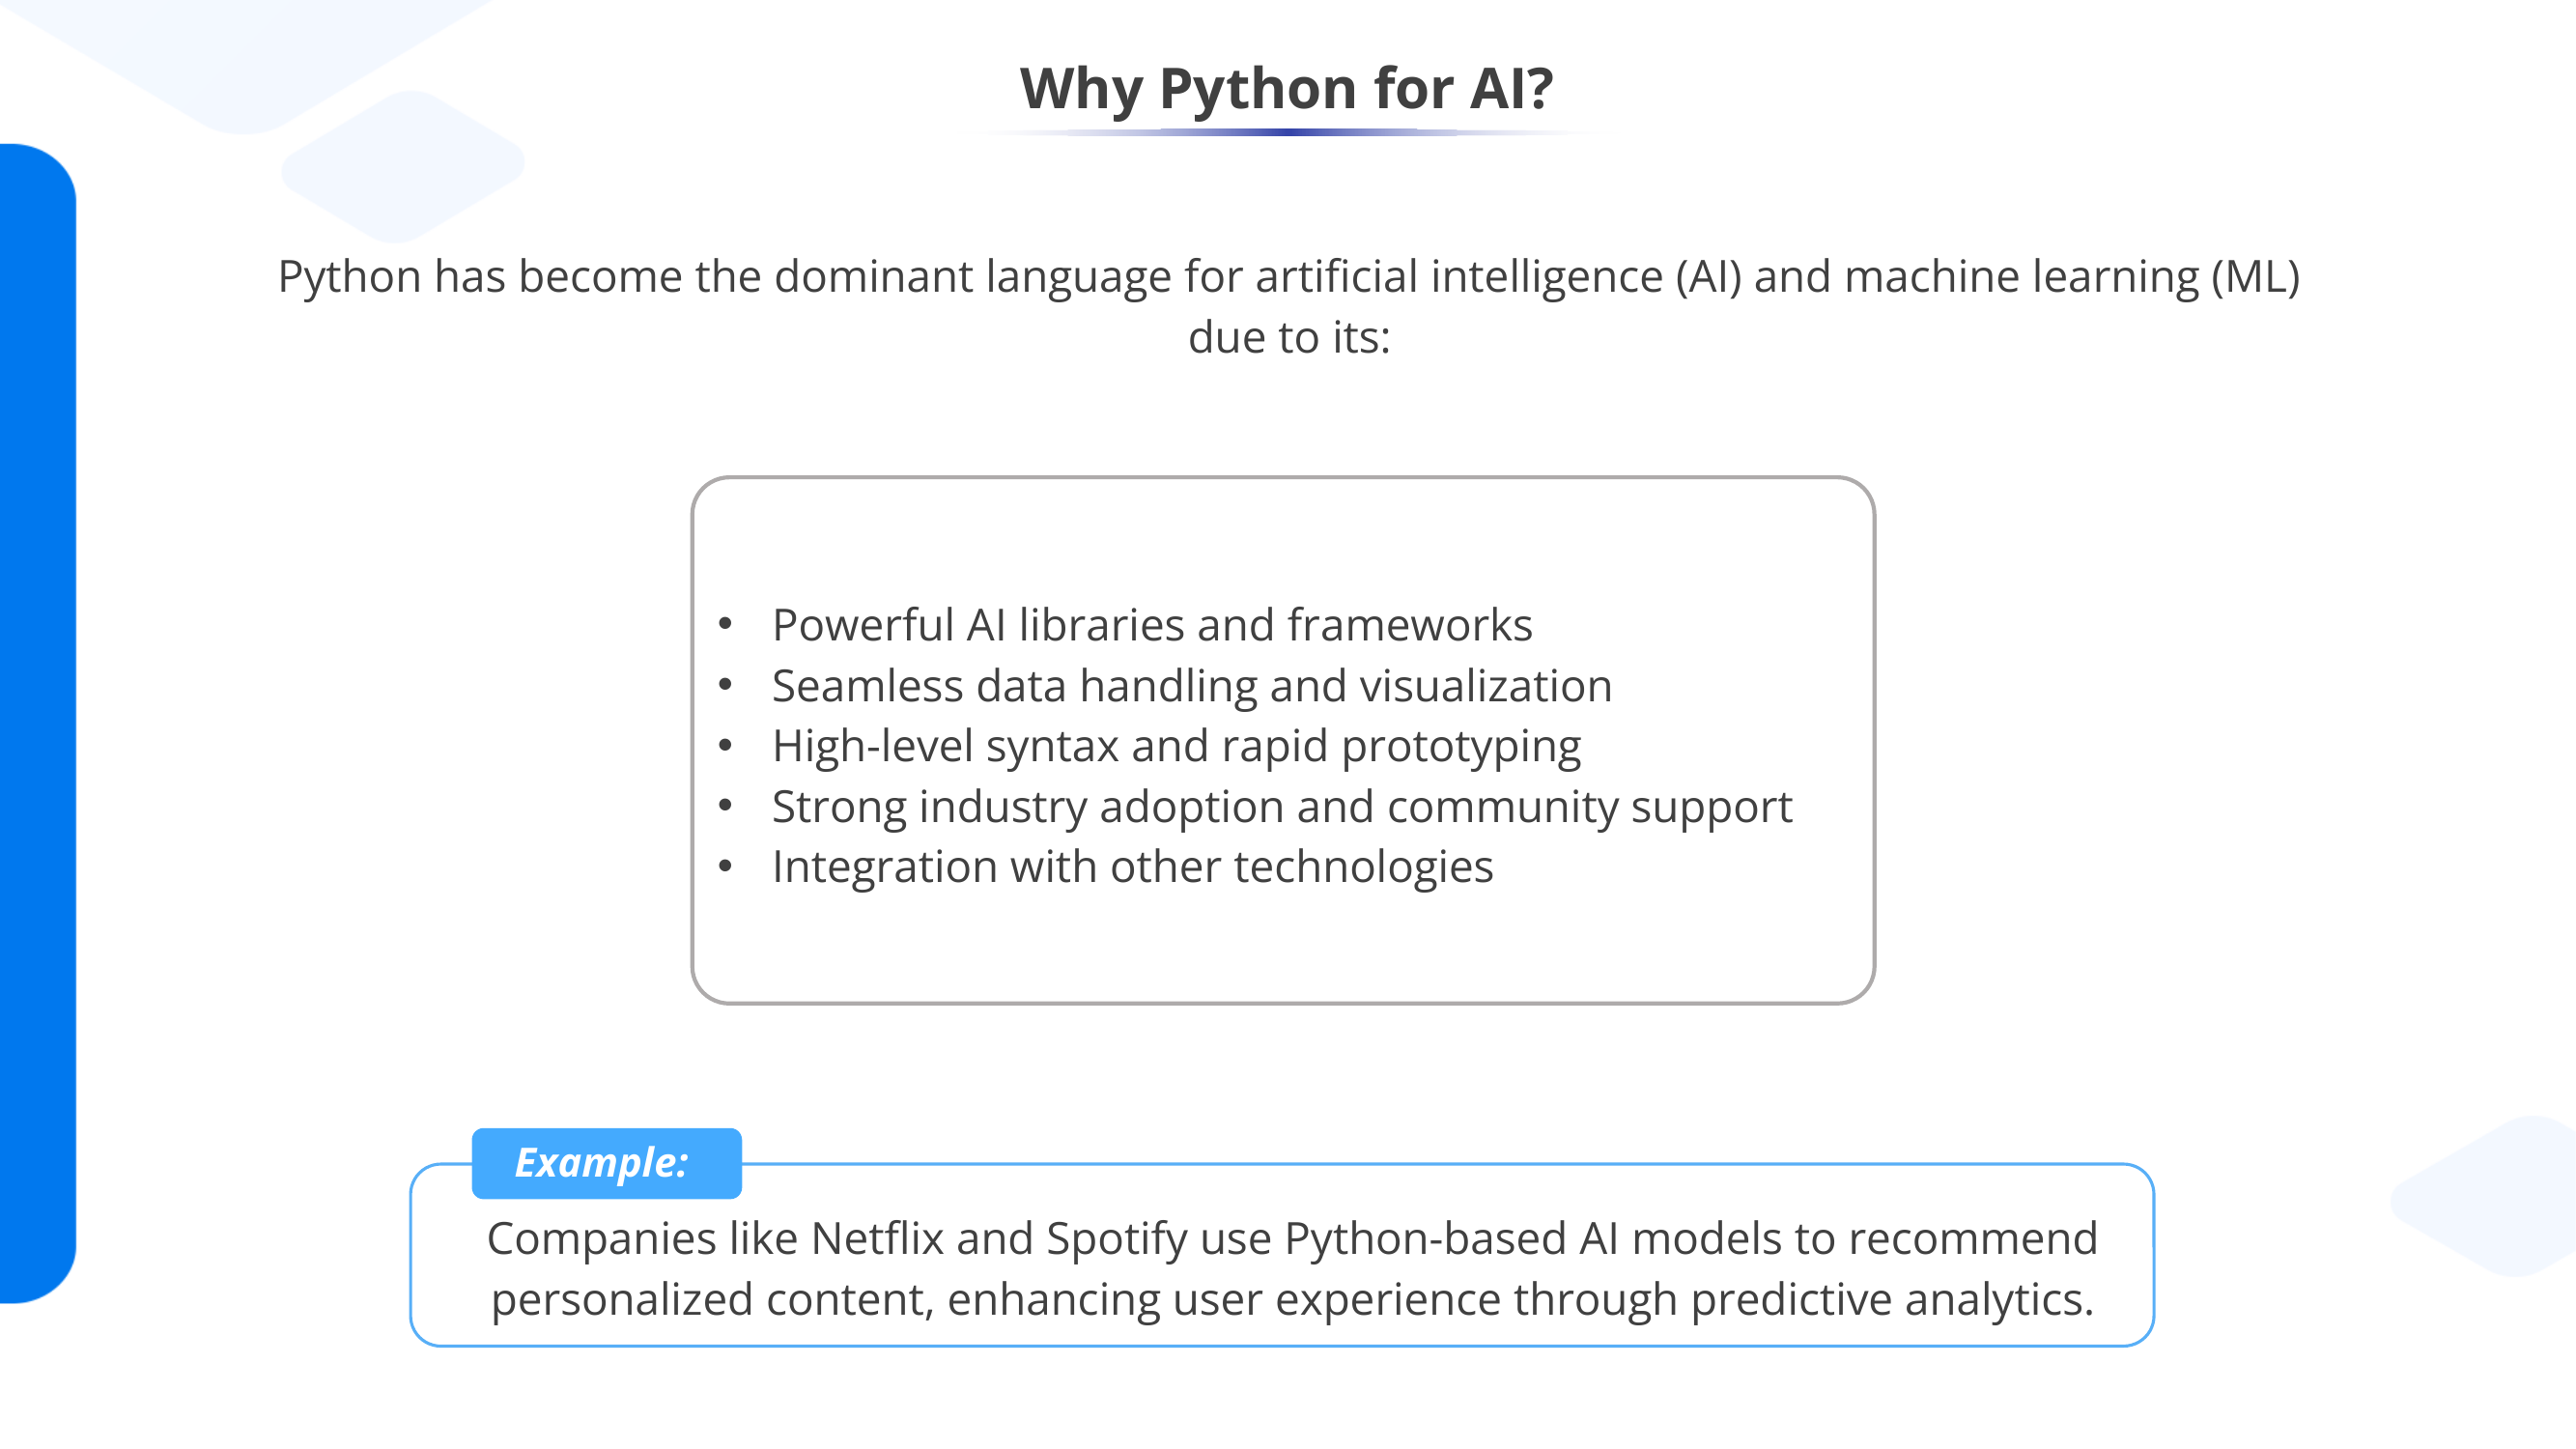

# Why Python for AI?

Python has become the dominant language for artificial intelligence (AI) and machine learning (ML)
due to its:
Powerful AI libraries and frameworks
Seamless data handling and visualization
High-level syntax and rapid prototyping
Strong industry adoption and community support
Integration with other technologies

Example:

Companies like Netflix and Spotify use Python-based AI models to recommend personalized content, enhancing user experience through predictive analytics.